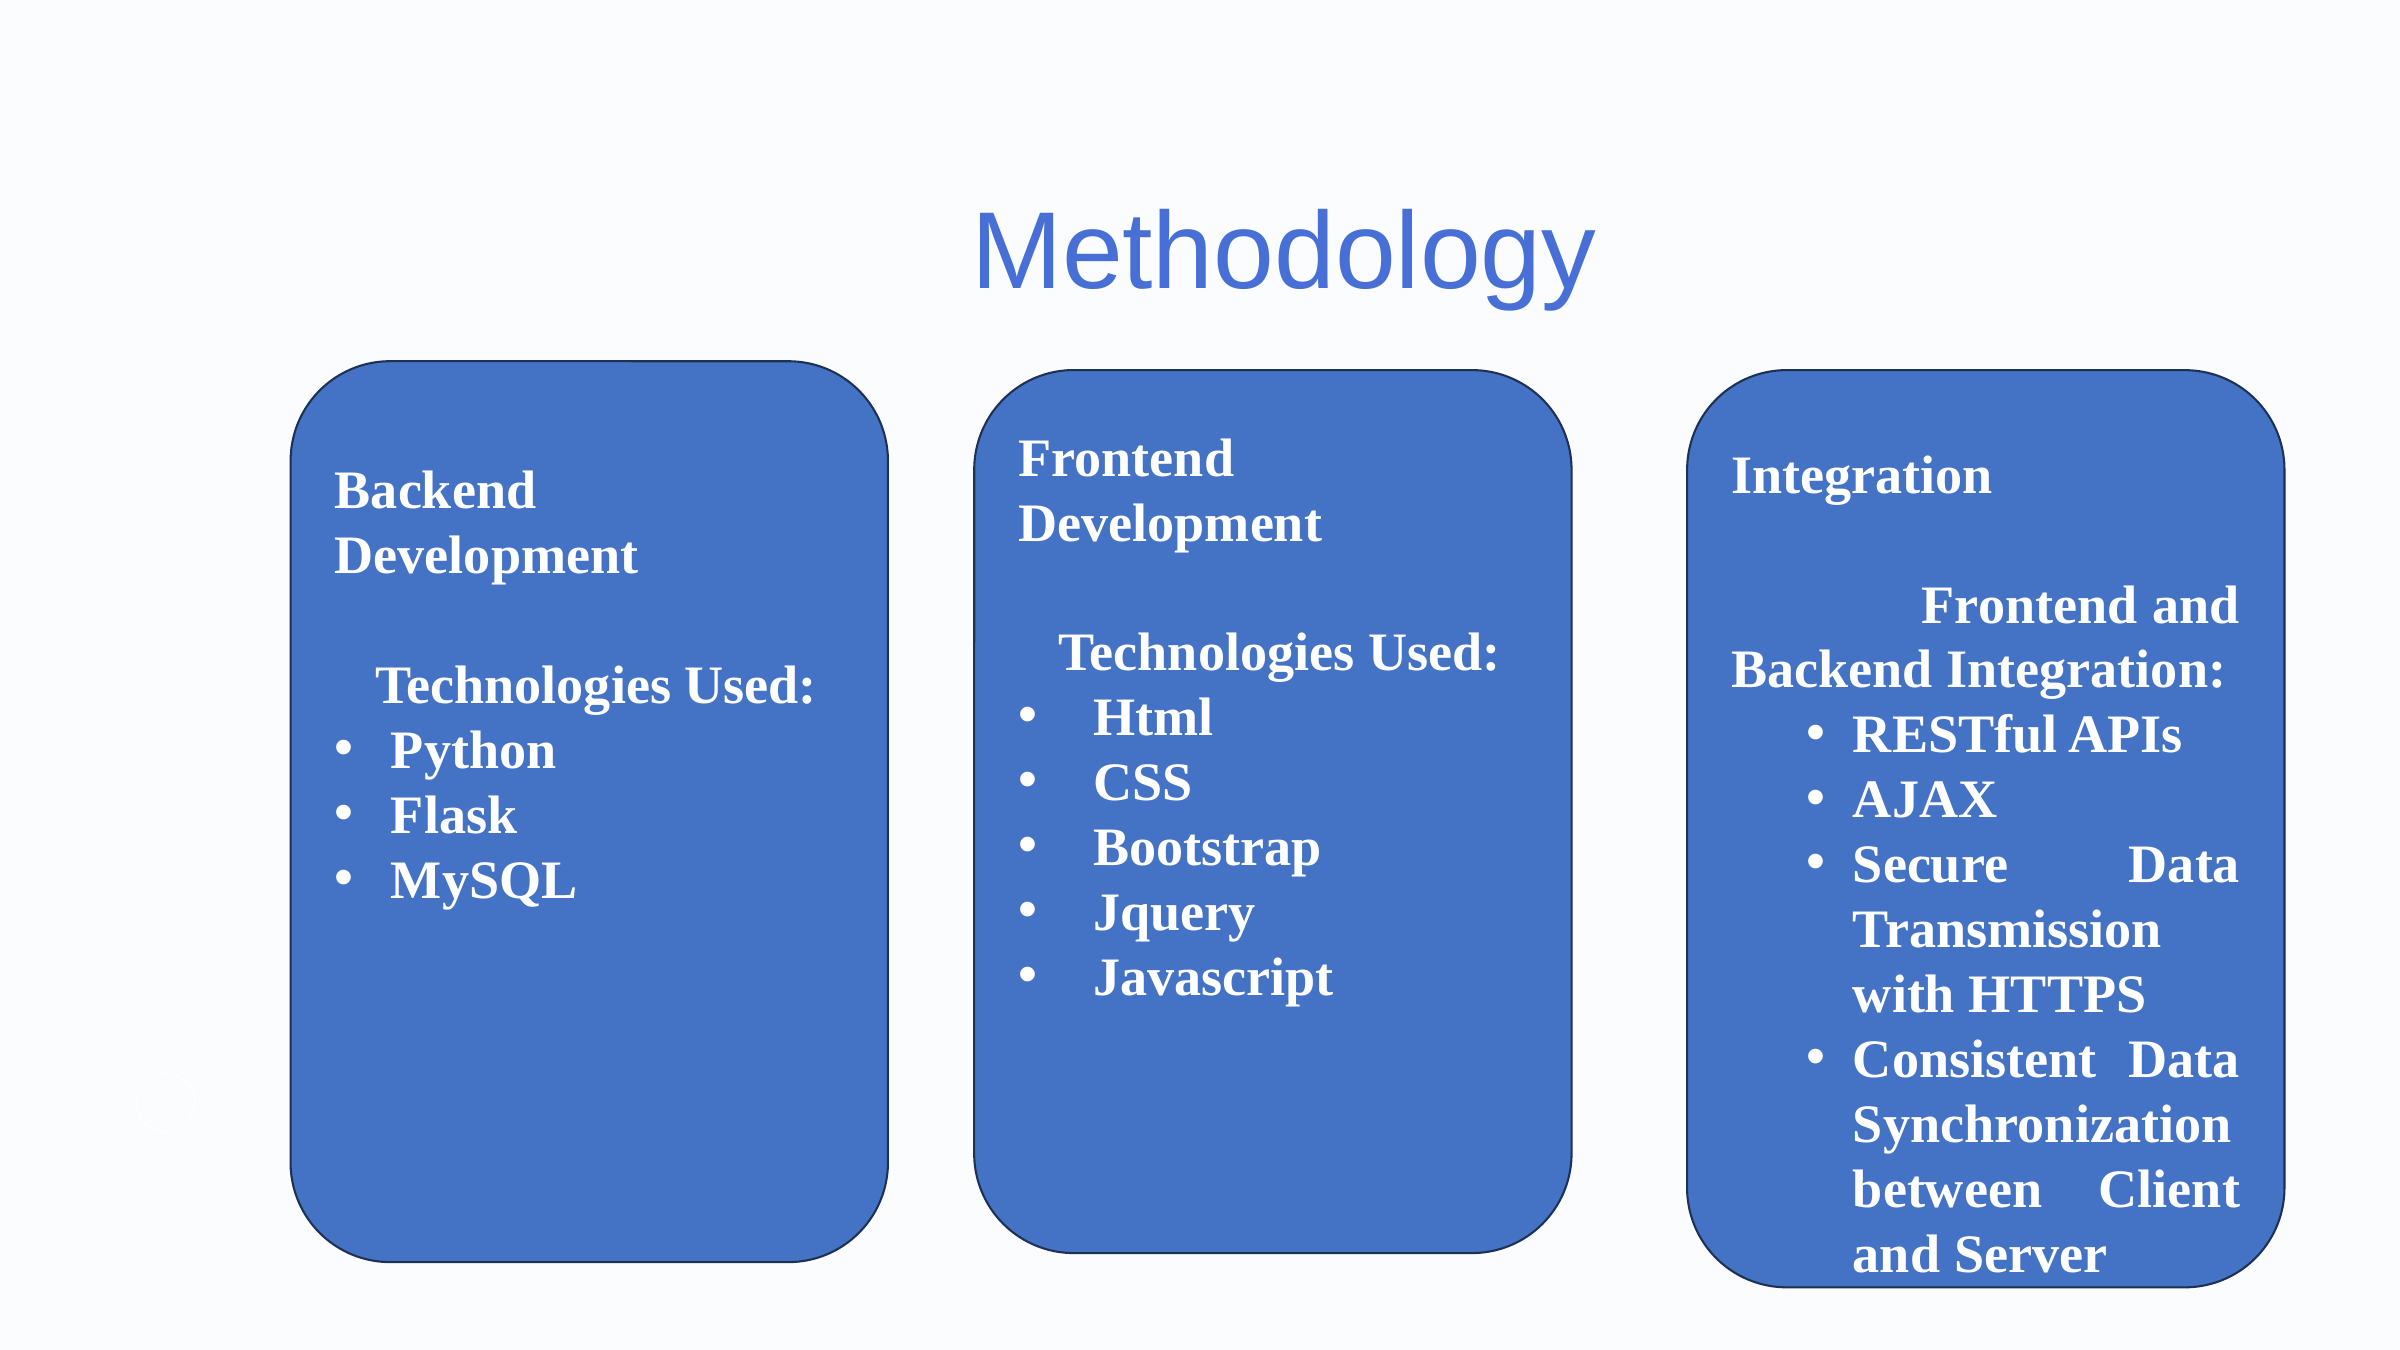

Methodology

Backend Development

   Technologies Used:
Python
Flask
MySQL

Frontend Development

   Technologies Used:
Html
CSS
Bootstrap
Jquery
Javascript

Integration

             Frontend and Backend Integration:
RESTful APIs
AJAX
Secure Data Transmission with HTTPS
Consistent Data Synchronization between Client and Server